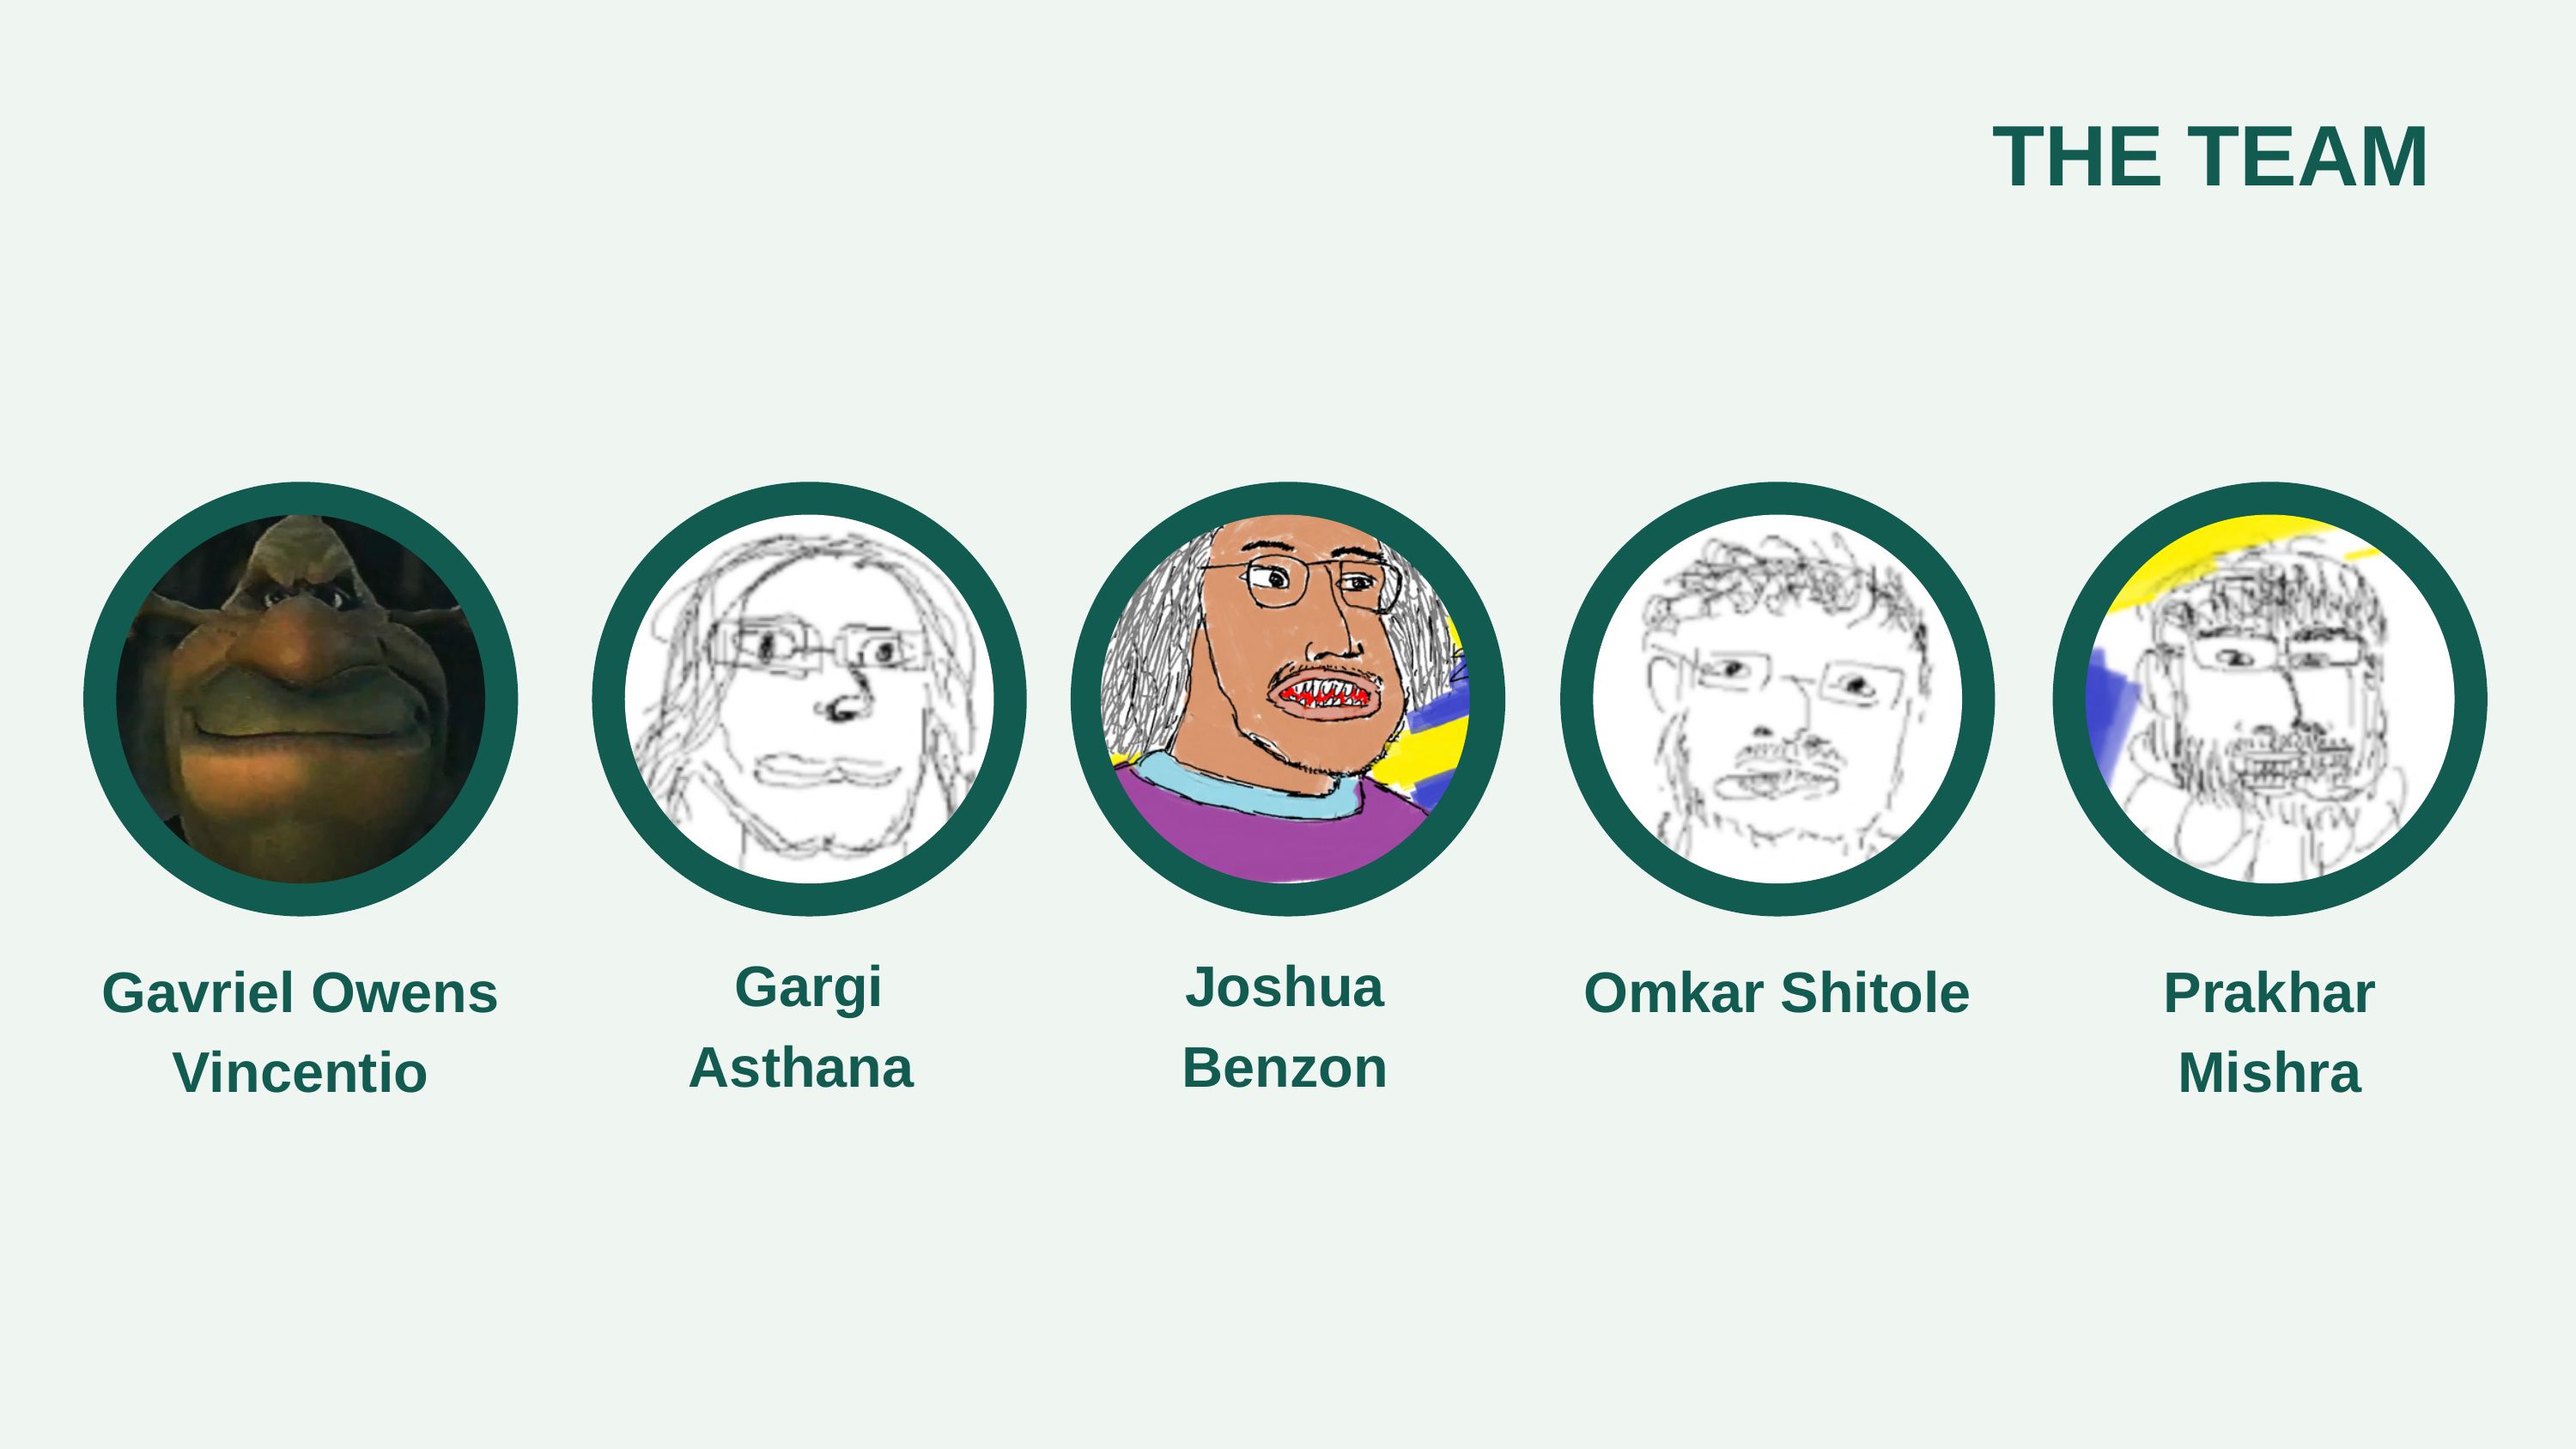

THE TEAM

Gargi Asthana
Joshua Benzon
Gavriel Owens Vincentio
Omkar Shitole
Prakhar Mishra